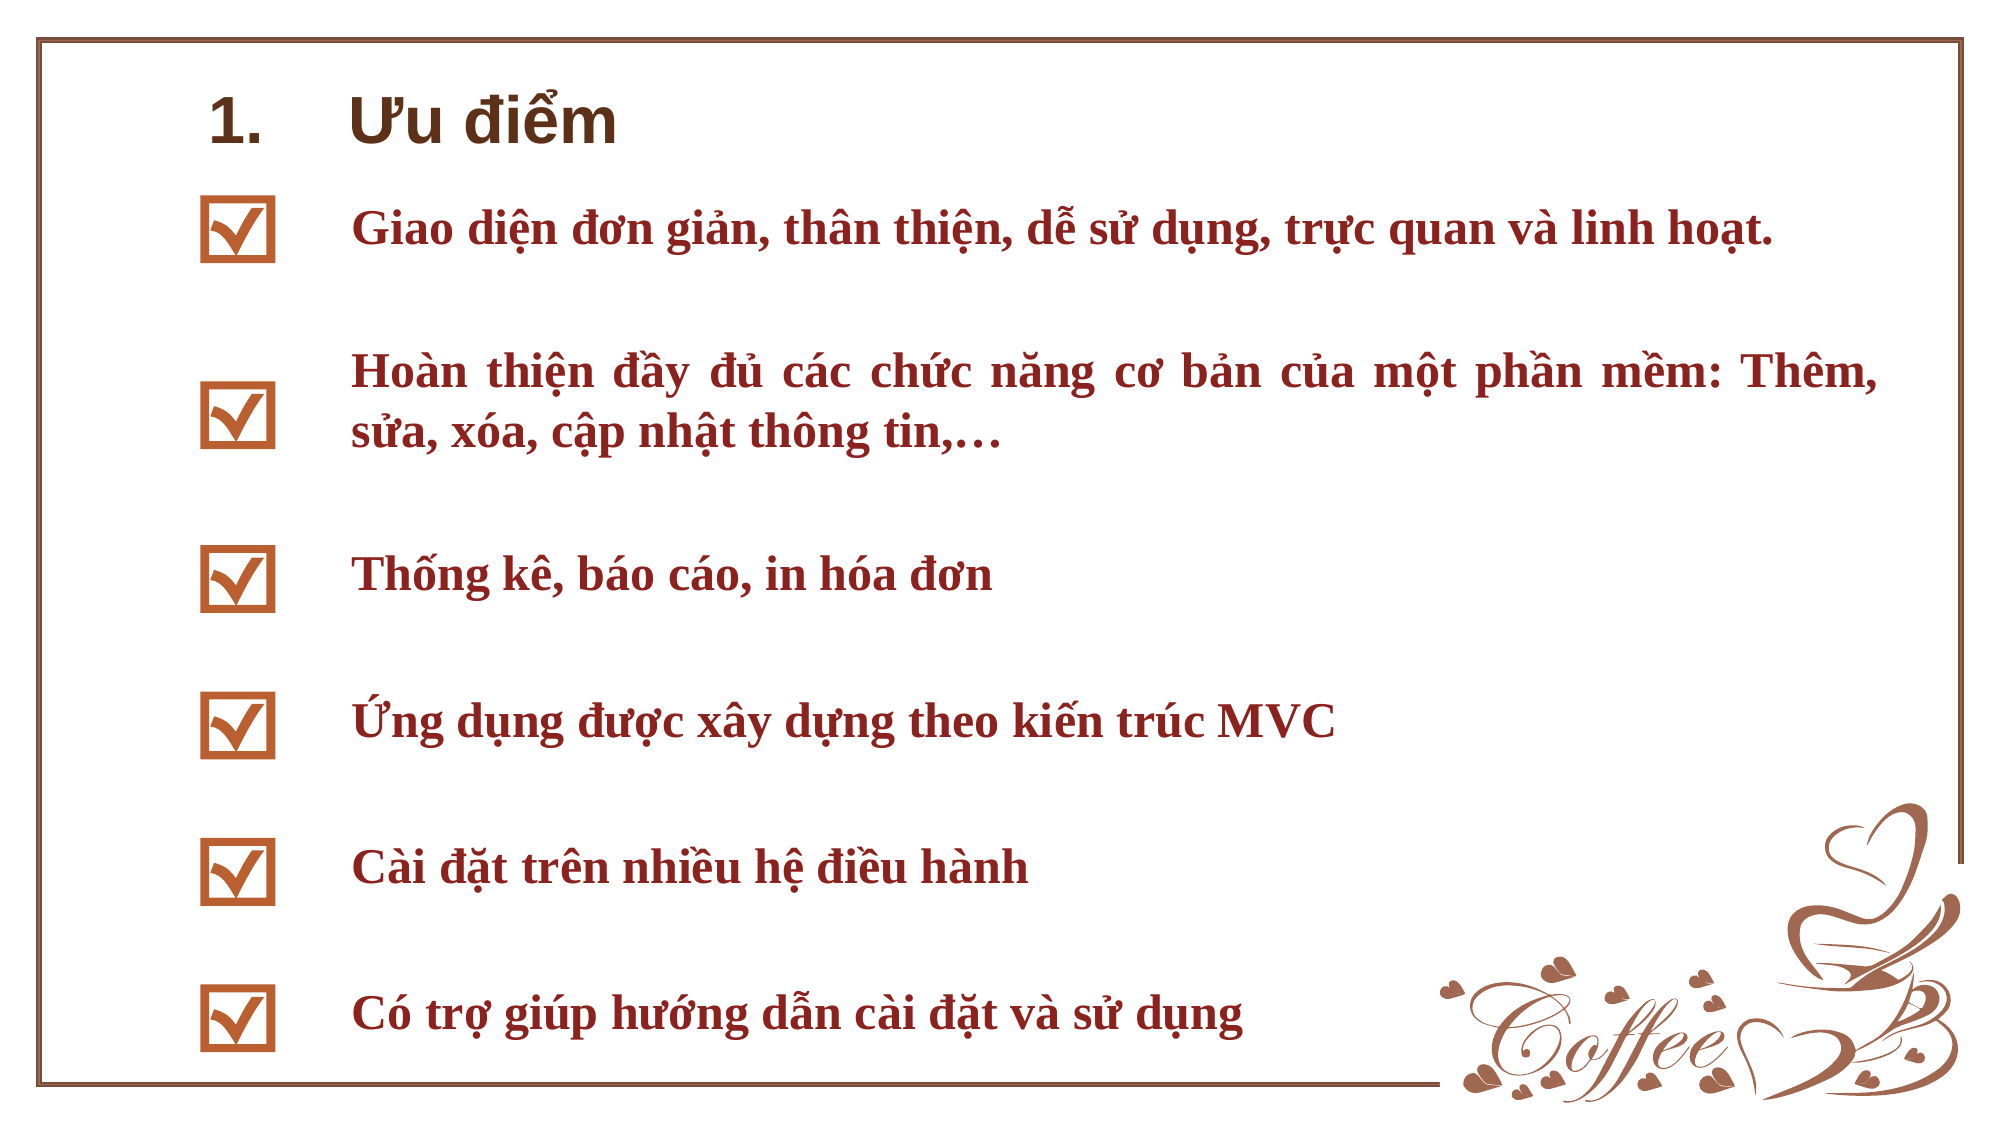

Ưu điểm
1.
Giao diện đơn giản, thân thiện, dễ sử dụng, trực quan và linh hoạt.

Hoàn thiện đầy đủ các chức năng cơ bản của một phần mềm: Thêm, sửa, xóa, cập nhật thông tin,…

Thống kê, báo cáo, in hóa đơn

Ứng dụng được xây dựng theo kiến trúc MVC

Cài đặt trên nhiều hệ điều hành

Có trợ giúp hướng dẫn cài đặt và sử dụng